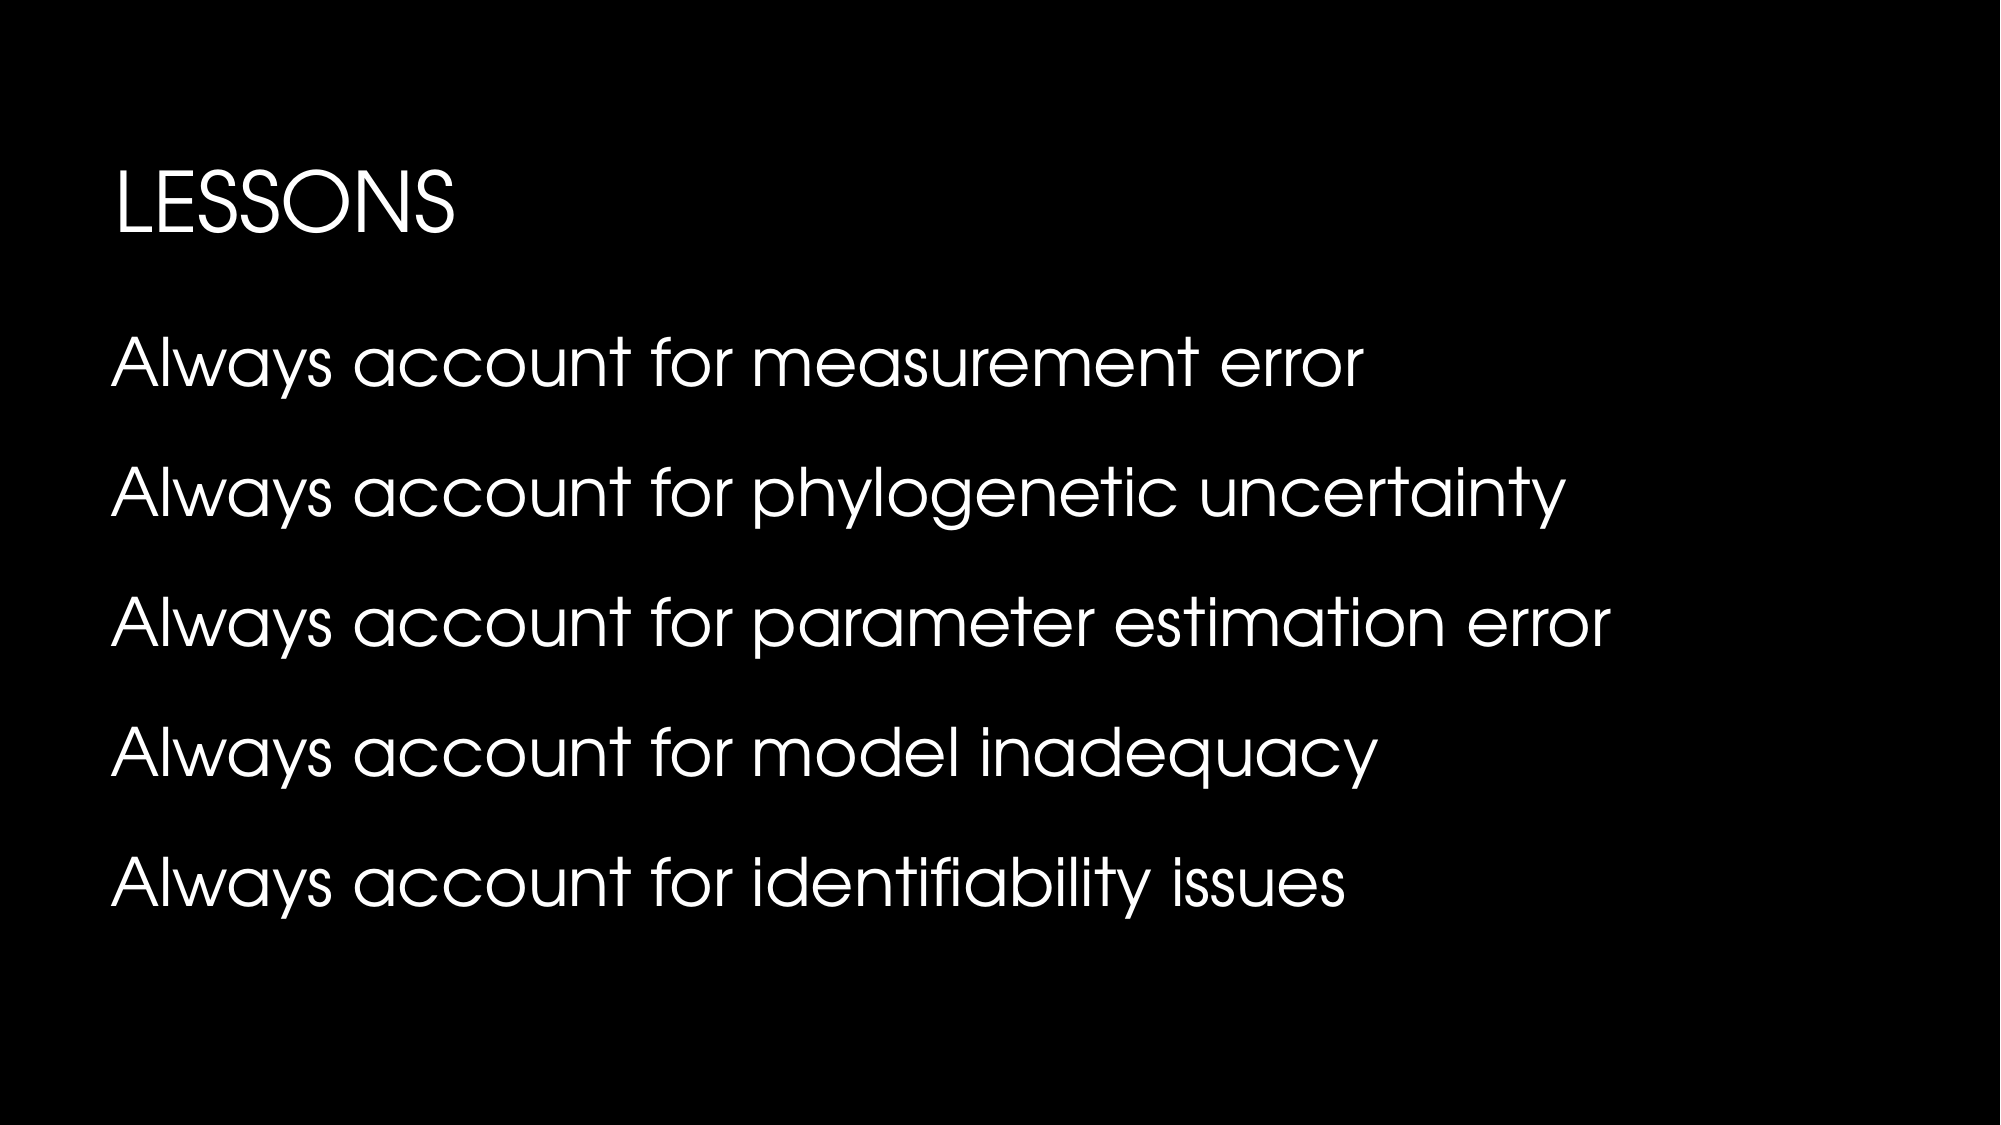

# Lessons
Always account for measurement error
Always account for phylogenetic uncertainty
Always account for parameter estimation error
Always account for model inadequacy
Always account for identifiability issues